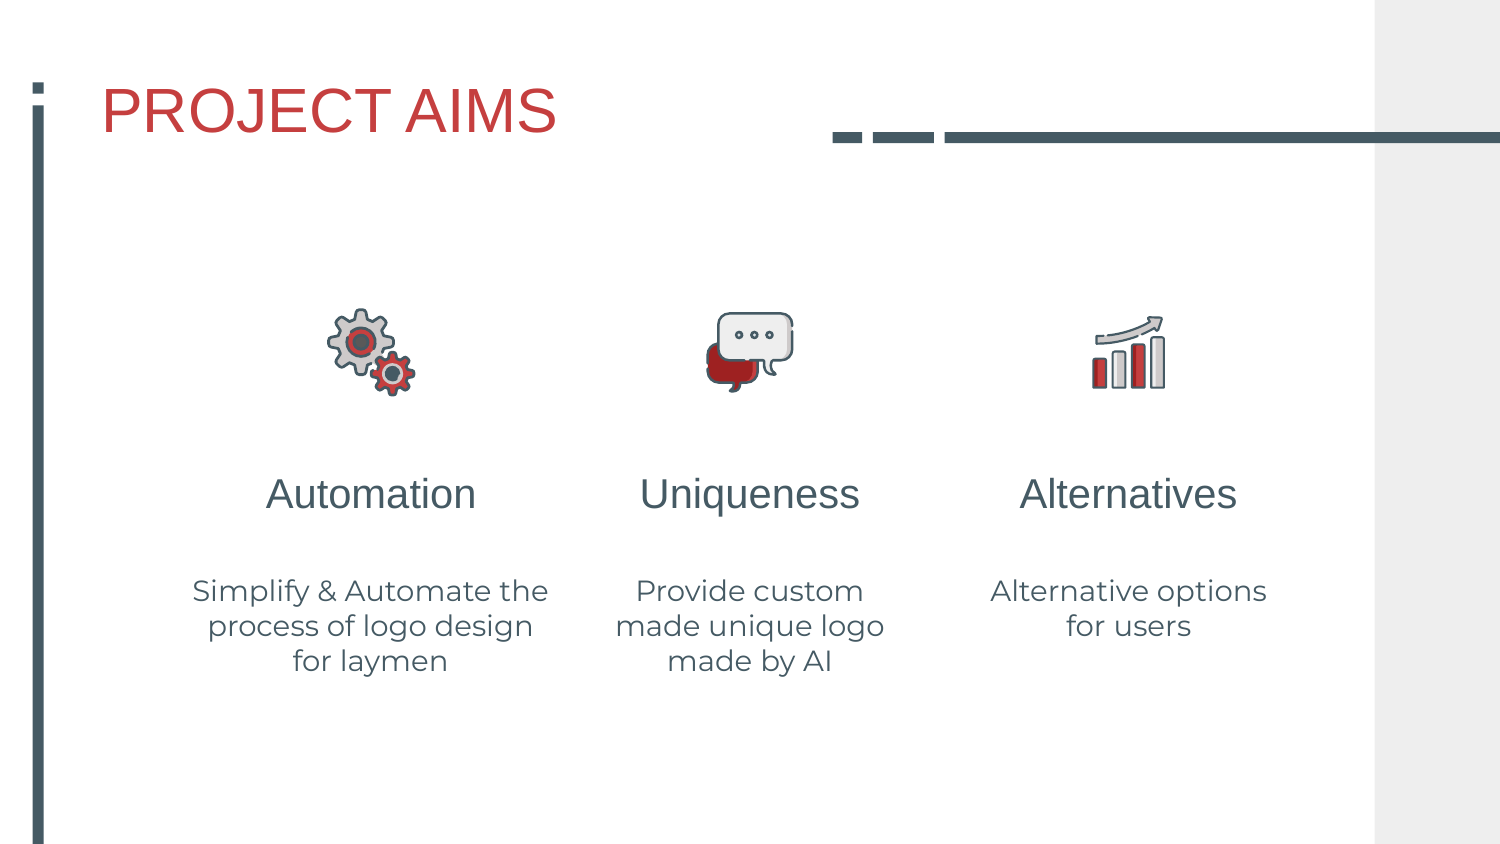

PROJECT AIMS

Uniqueness
# Automation
Alternatives
Simplify & Automate the process of logo design for laymen
Provide custom made unique logo made by AI
Alternative options for users